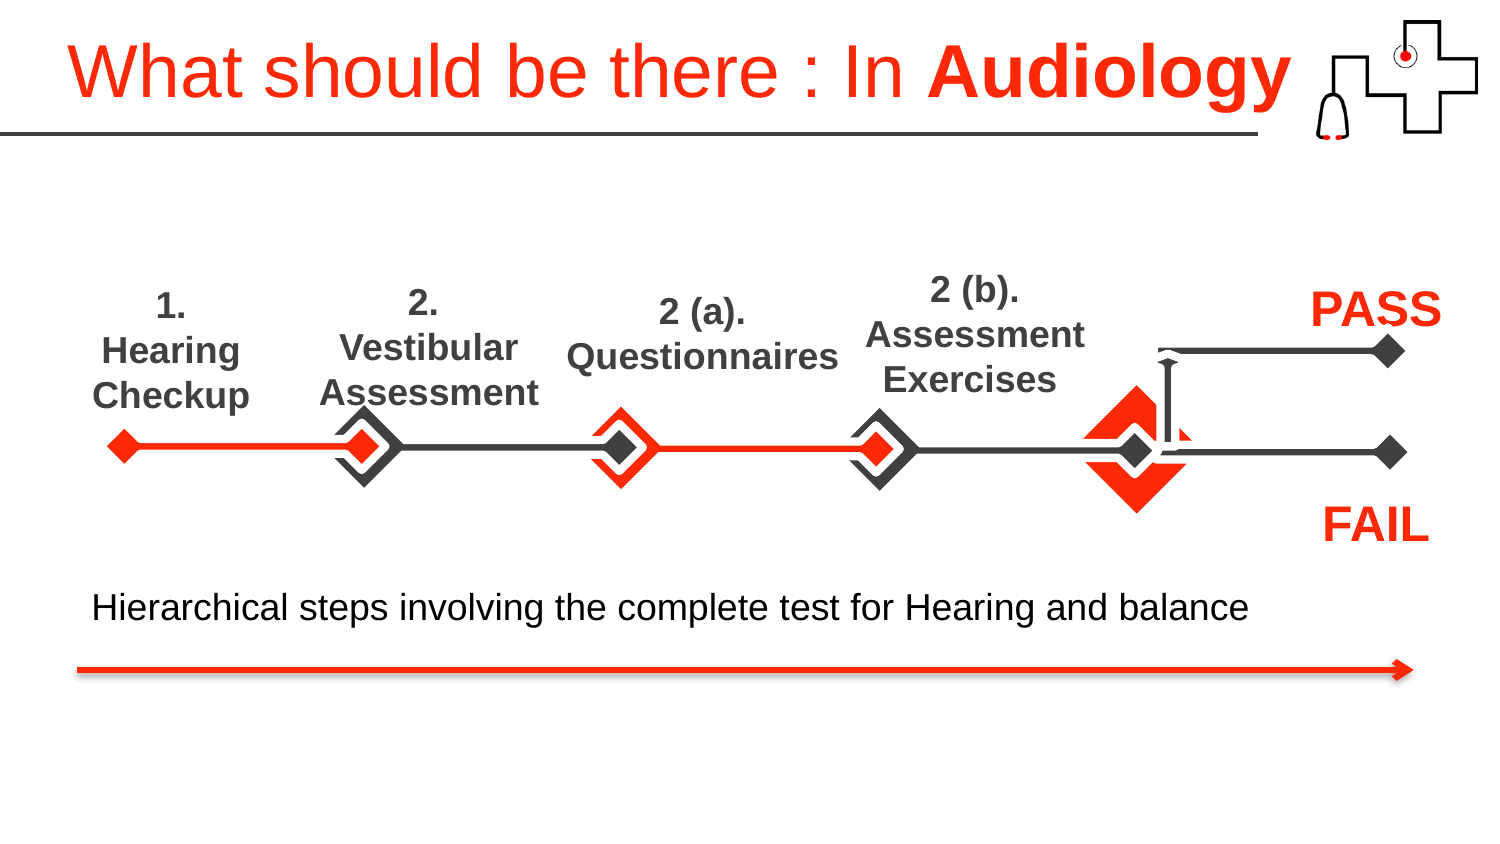

What should be there : In Audiology
2 (b).
Assessment Exercises
PASS
2.
Vestibular Assessment
1. Hearing Checkup
2 (a).
Questionnaires

FAIL
Hierarchical steps involving the complete test for Hearing and balance